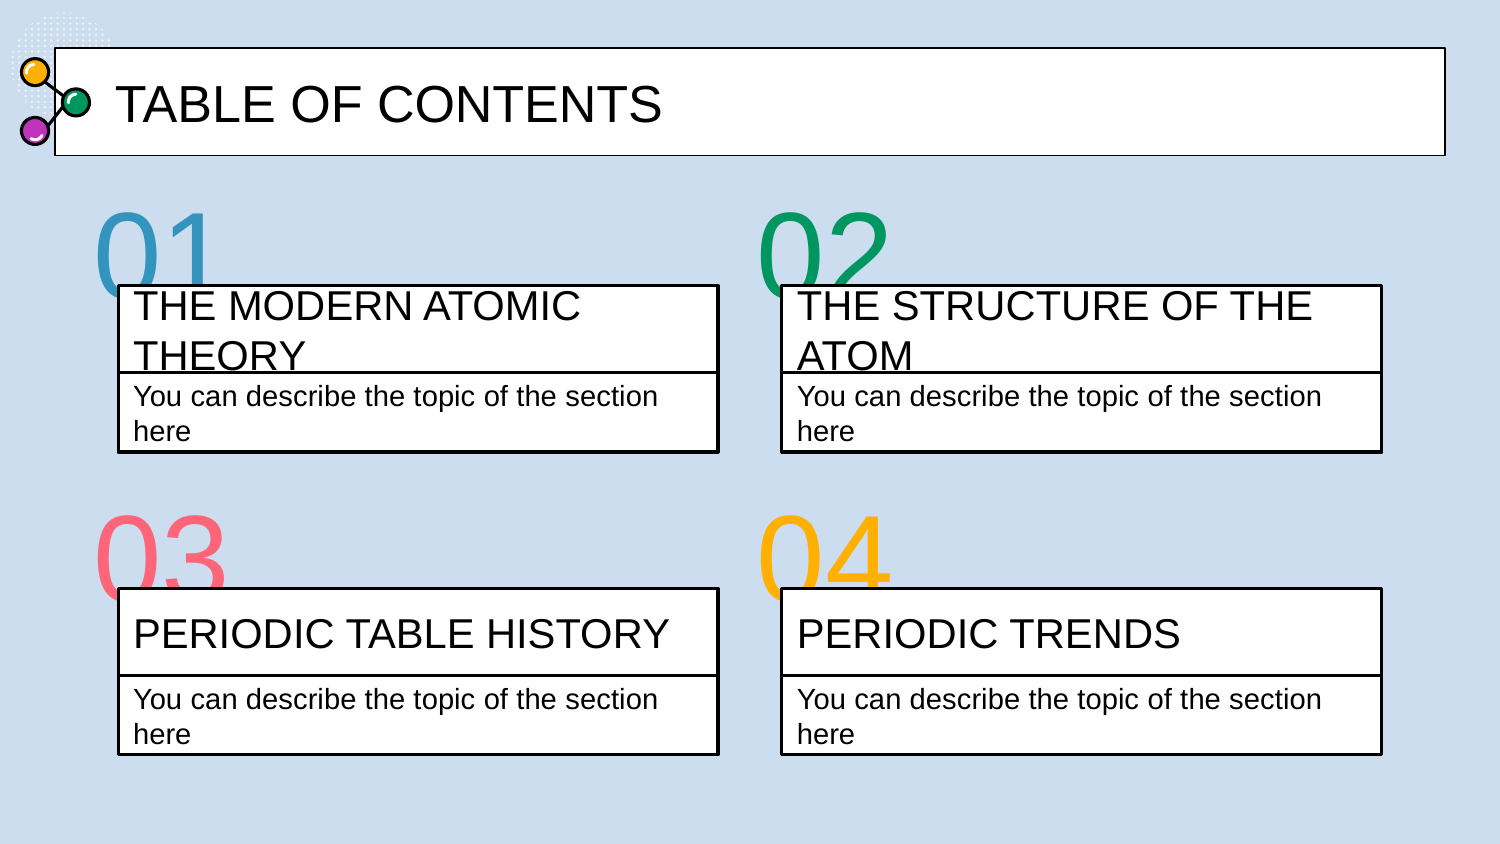

TABLE OF CONTENTS

01
02
# THE MODERN ATOMIC THEORY
THE STRUCTURE OF THE ATOM
You can describe the topic of the section here
You can describe the topic of the section here
03
04
PERIODIC TABLE HISTORY
PERIODIC TRENDS
You can describe the topic of the section here
You can describe the topic of the section here